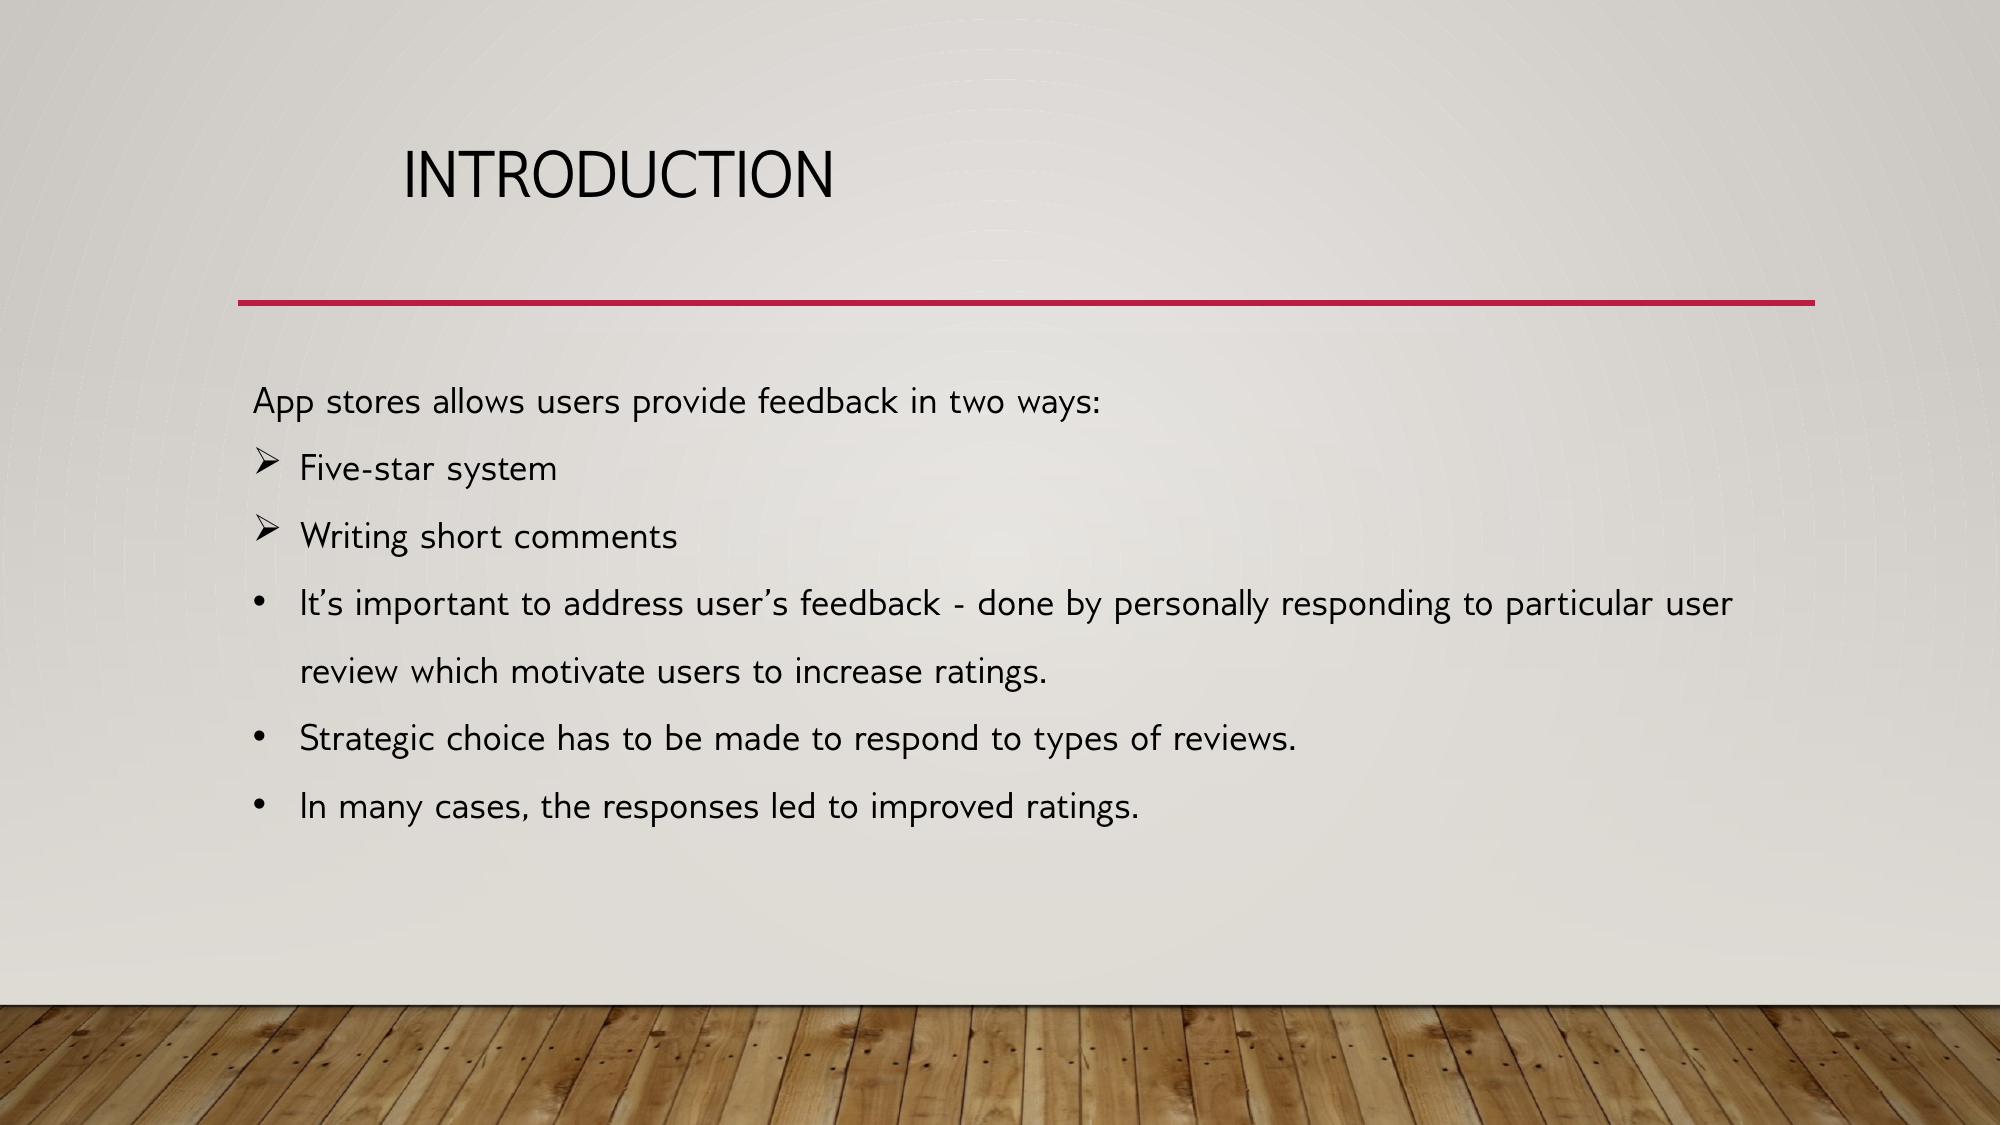

# Introduction
App stores allows users provide feedback in two ways:
Five-star system
Writing short comments
It’s important to address user’s feedback - done by personally responding to particular user review which motivate users to increase ratings.
Strategic choice has to be made to respond to types of reviews.
In many cases, the responses led to improved ratings.